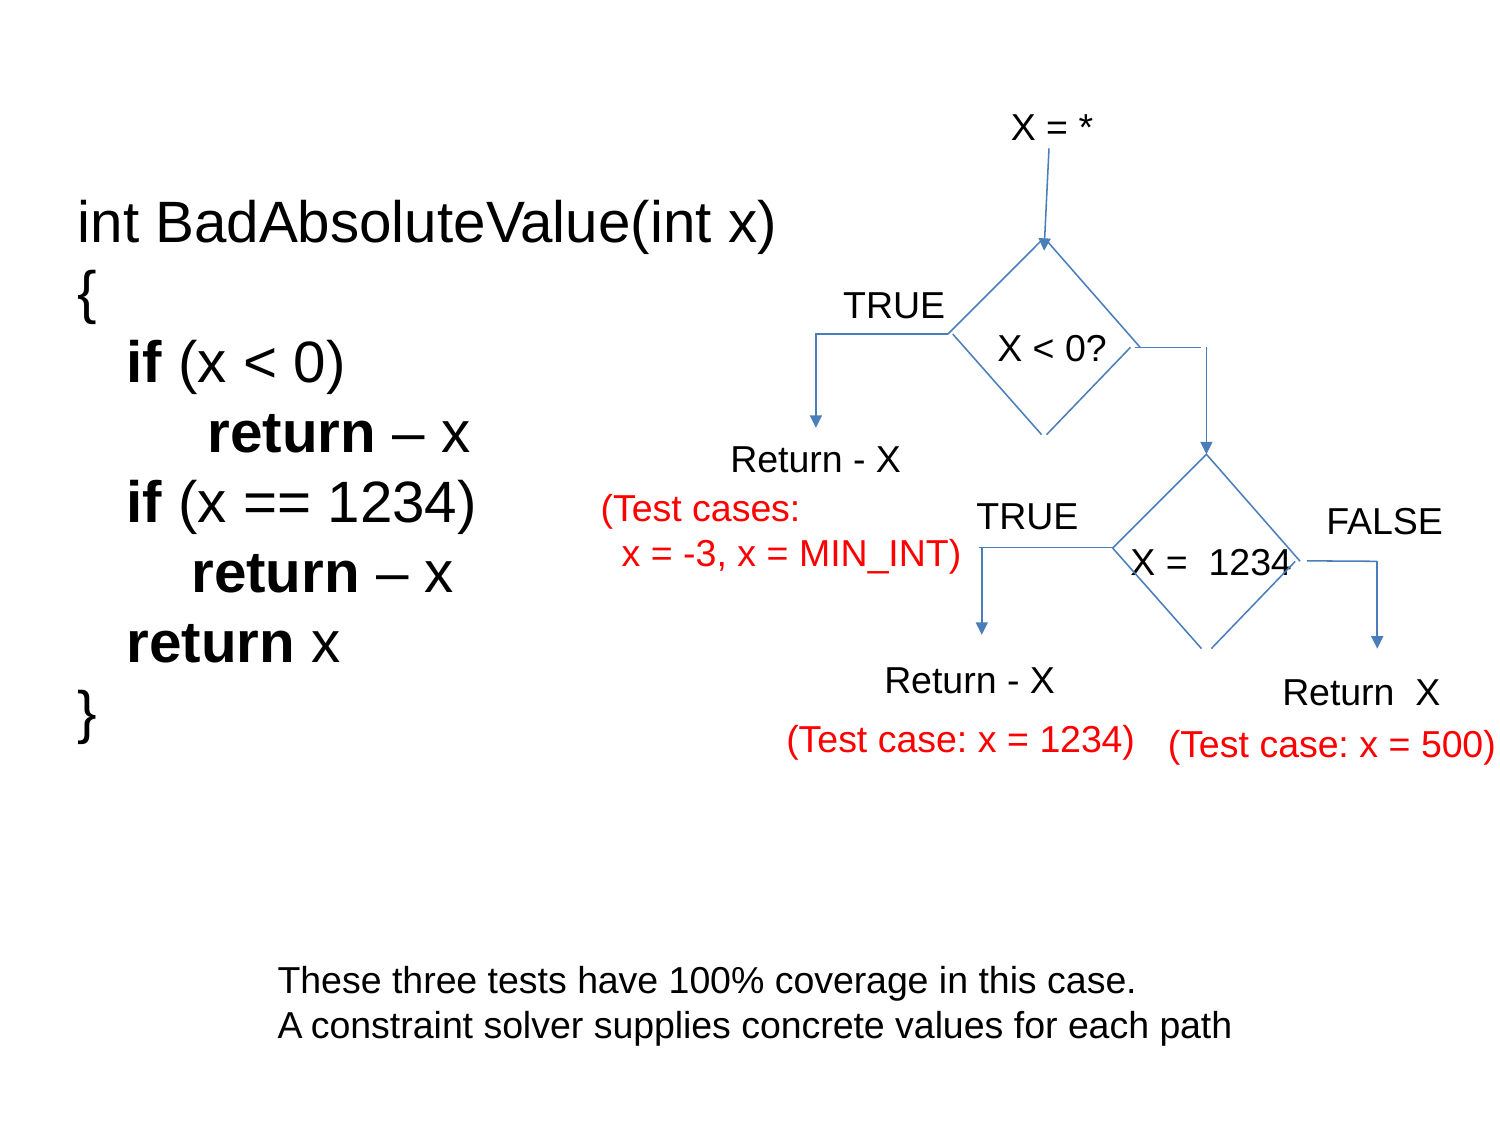

X = *
int BadAbsoluteValue(int x)
{
   if (x < 0)
        return – x
   if (x == 1234)
       return – x
   return x
}
TRUE
X < 0?
Return - X
(Test cases:
  x = -3, x = MIN_INT)
TRUE
 FALSE
X =  1234
Return - X
Return  X
(Test case: x = 1234)
(Test case: x = 500)
These three tests have 100% coverage in this case.
A constraint solver supplies concrete values for each path